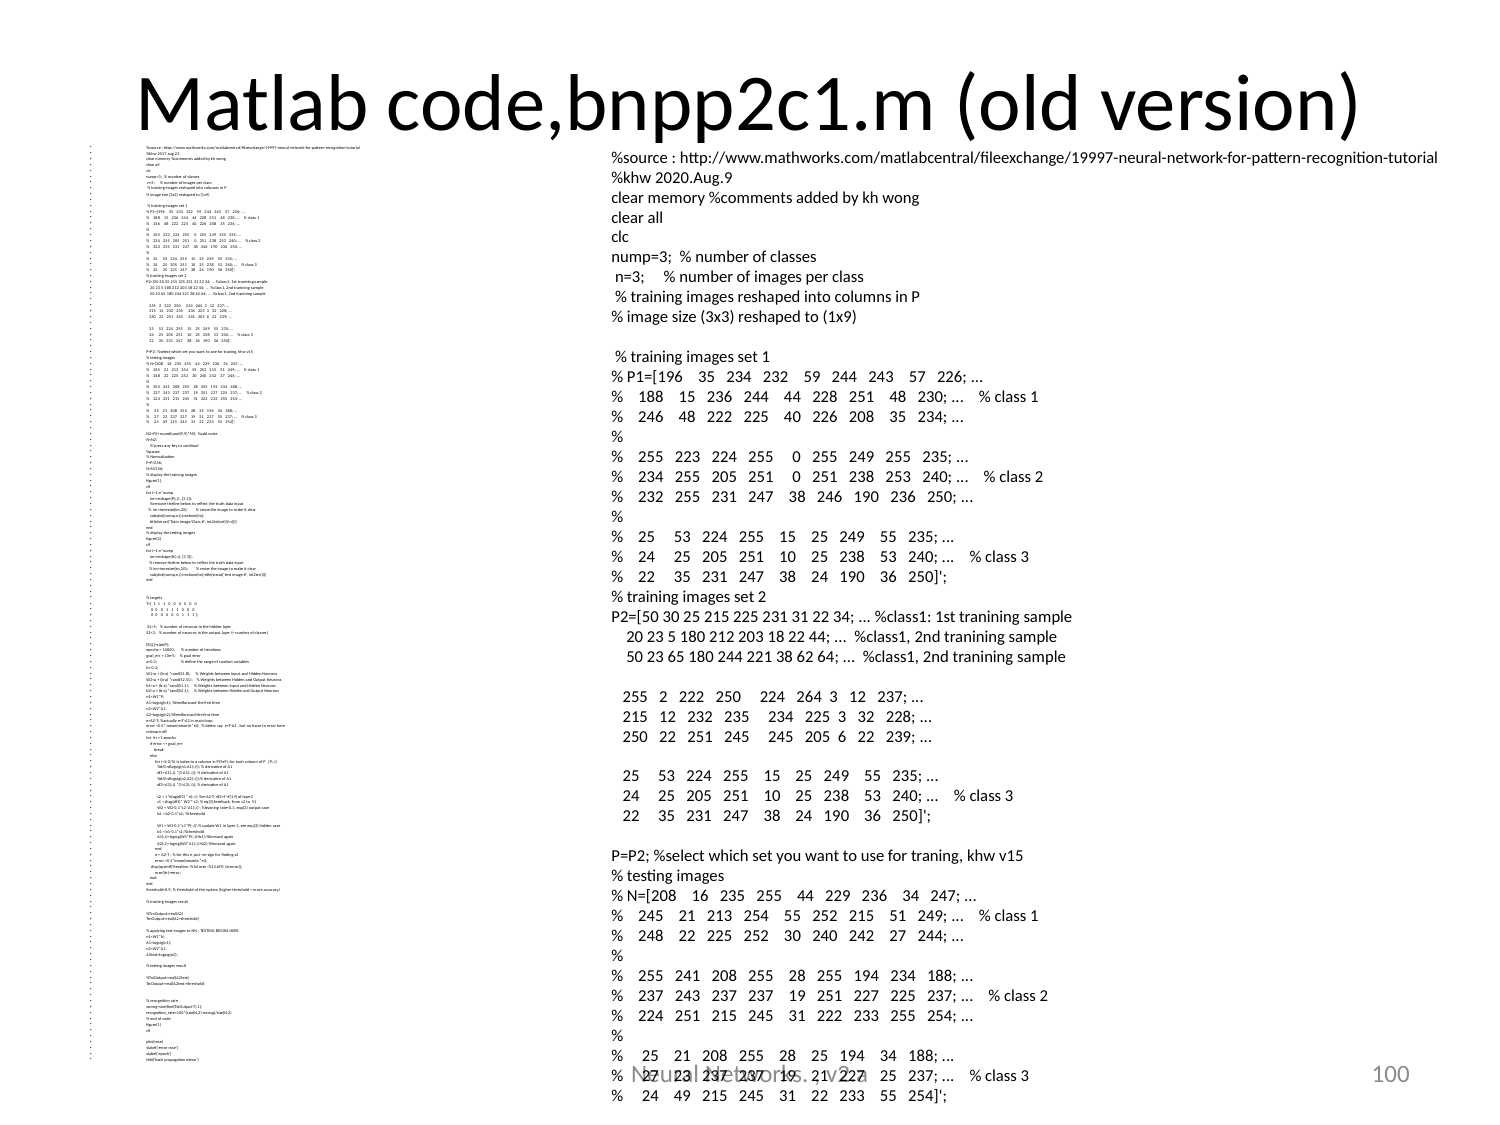

# Matlab code,bnpp2c1.m (old version)
%source : http://www.mathworks.com/matlabcentral/fileexchange/19997-neural-network-for-pattern-recognition-tutorial
%khw 2017 aug 23
clear memory %comments added by kh wong
clear all
clc
nump=3;  % number of classes
 n=3;     % number of images per class
 % training images reshaped into columns in P
% image size (3x3) reshaped to (1x9)

 % training images set 1
% P1=[196    35   234   232    59   244   243    57   226; ...
%    188    15   236   244    44   228   251    48   230; ...    % class 1
%    246    48   222   225    40   226   208    35   234; ...
%
%    255   223   224   255     0   255   249   255   235; ...
%    234   255   205   251     0   251   238   253   240; ...    % class 2
%    232   255   231   247    38   246   190   236   250; ...
%
%    25     53   224   255    15    25   249    55   235; ...
%    24     25   205   251    10    25   238    53   240; ...    % class 3
%    22     35   231   247    38    24   190    36   250]';
% training images set 2
P2=[50 30 25 215 225 231 31 22 34; ... %class1: 1st tranining sample
    20 23 5 180 212 203 18 22 44; ...  %class1, 2nd tranining sample
    50 23 65 180 244 221 38 62 64; ...  %class1, 2nd tranining sample

   255   2   222   250     224   264  3   12   237; ...
   215   12   232   235     234   225  3   32   228; ...
   250   22   251   245     245   205  6   22   239; ...

   25     53   224   255    15    25   249    55   235; ...
   24     25   205   251    10    25   238    53   240; ...    % class 3
   22     35   231   247    38    24   190    36   250]';

P=P2; %select which set you want to use for traning, khw v15
% testing images
% N=[208    16   235   255    44   229   236    34   247; ...
%    245    21   213   254    55   252   215    51   249; ...    % class 1
%    248    22   225   252    30   240   242    27   244; ...
%
%    255   241   208   255    28   255   194   234   188; ...
%    237   243   237   237    19   251   227   225   237; ...    % class 2
%    224   251   215   245    31   222   233   255   254; ...
%
%     25    21   208   255    28    25   194    34   188; ...
%     27    23   237   237    19    21   227    25   237; ...    % class 3
%     24    49   215   245    31    22   233    55   254]';

N2=P2+round(rand(9,9)*50); %add noise
N=N2;
    %'press any key to continue'
%pause
% Normalization
P=P/256;
N=N/256;
% display the training images
figure(1),
clf
for i=1:n*nump
    im=reshape(P(:,i), [3 3]);
    %remove theline below to reflect the truth data input
  %  im=imresize(im,20);        % resize the image to make it clear
    subplot(nump,n,i),imshow(im);
    title(strcat('Train image/Class #', int2str(ceil(i/n))))
end
% display the testing images
figure(2)
clf
for i=1:n*nump
    im=reshape(N(:,i), [3 3]);
   % remove theline below to reflect the truth data input
   % im=imresize(im,20);        % resize the image to make it clear
    subplot(nump,n,i),imshow(im);title(strcat('test image #', int2str(i)))
end

% targets
T=[  1  1   1   0   0   0   0   0   0
     0  0   0   1   1   1   0   0   0
     0  0   0   0   0   0   1   1   1 ];

 S1=5;   % number of neurons in the hidden layer
S2=3;   % number of neurons in the output layer (= number of classes)

[R,Q]=size(P);
epochs = 10000;      % number of iterations
goal_err = 10e-5;    % goal error
a=0.3;                        % define the range of random variables
b=-0.3;
W1=a + (b-a) *rand(S1,R);     % Weights between Input and Hidden Neurons
W2=a + (b-a) *rand(S2,S1);    % Weights between Hidden and Output Neurons
b1=a + (b-a) *rand(S1,1);     % Weights between Input and Hidden Neurons
b2=a + (b-a) *rand(S2,1);     % Weights between Hidden and Output Neurons
n1=W1*P;
A1=logsig(n1); %feedforward the first time
n2=W2*A1;
A2=logsig(n2);%feedforward the first time
e=A2-T; %actually e=T-A2 in main loop
error =0.5* mean(mean(e.*e));  % better say  e=T-A2 , but no harm to error here
nntwarn off
for  itr =1:epochs
    if error <= goal_err
        break
    else
         for i=1:Q %i is index to a column in P(9x9), for each column of P  ( P:,i)
           %df1=dlogsig(n1,A1(:,i)); % derivative of A1
           df1=A1(:,i).*(1-A1(:,i)); % derivative of A1
           %df2=dlogsig(n2,A2(:,i));% derivative of A1
           df2=A2(:,i).*(1-A2(:,i)); % derivative of A1

           s2 = 1*diag(df2) * e(:,i); %e=A2-T; df2=f’=f(1-f) of layer2
           s1 = diag(df1)* W2'* s2; % eq(3),feedback, from s2 to  S1
           W2 = W2-0.1*s2*A1(:,i)'; %learning rate=0.1, equ(2) output case
           b2 = b2-0.1*s2; %threshold

           W1 = W1-0.1*s1*P(:,i)';% update W1 in layer 1, see equ(3) hidden case
           b1 = b1-0.1*s1;%threshold
           A1(:,i)=logsig(W1*P(:,i)+b1);%forward again
           A2(:,i)=logsig(W2*A1(:,i)+b2);%forward again
         end
         e = A2-T ; % for this e, put -ve sign for finding s2
         error =0.5*mean(mean(e.*e));
     disp(sprintf('Iteration :%5d mse :%12.6f%',itr,error));
         mse(itr)=error;
    end
end
threshold=0.9; % threshold of the system (higher threshold = more accuracy)

% training images result

%TrnOutput=real(A2)
TrnOutput=real(A2>threshold)

% applying test images to NN , TESTING BEGINS HERE
n1=W1*N;
A1=logsig(n1);
n2=W2*A1;
A2test=logsig(n2);

% testing images result

%TstOutput=real(A2test)
TstOutput=real(A2test>threshold)

% recognition rate
wrong=size(find(TstOutput-T),1);
recognition_rate=100*(size(N,2)-wrong)/size(N,2)
% end of code
figure(1)
clf

plot(mse)
ylabel('error mse')
xlabel('epoch')
title('back propagation demo')
%source : http://www.mathworks.com/matlabcentral/fileexchange/19997-neural-network-for-pattern-recognition-tutorial
%khw 2020.Aug.9
clear memory %comments added by kh wong
clear all
clc
nump=3;  % number of classes
 n=3;     % number of images per class
 % training images reshaped into columns in P
% image size (3x3) reshaped to (1x9)

 % training images set 1
% P1=[196    35   234   232    59   244   243    57   226; ...
%    188    15   236   244    44   228   251    48   230; ...    % class 1
%    246    48   222   225    40   226   208    35   234; ...
%
%    255   223   224   255     0   255   249   255   235; ...
%    234   255   205   251     0   251   238   253   240; ...    % class 2
%    232   255   231   247    38   246   190   236   250; ...
%
%    25     53   224   255    15    25   249    55   235; ...
%    24     25   205   251    10    25   238    53   240; ...    % class 3
%    22     35   231   247    38    24   190    36   250]';
% training images set 2
P2=[50 30 25 215 225 231 31 22 34; ... %class1: 1st tranining sample
    20 23 5 180 212 203 18 22 44; ...  %class1, 2nd tranining sample
    50 23 65 180 244 221 38 62 64; ...  %class1, 2nd tranining sample

   255   2   222   250     224   264  3   12   237; ...
   215   12   232   235     234   225  3   32   228; ...
   250   22   251   245     245   205  6   22   239; ...

   25     53   224   255    15    25   249    55   235; ...
   24     25   205   251    10    25   238    53   240; ...    % class 3
   22     35   231   247    38    24   190    36   250]';

P=P2; %select which set you want to use for traning, khw v15
% testing images
% N=[208    16   235   255    44   229   236    34   247; ...
%    245    21   213   254    55   252   215    51   249; ...    % class 1
%    248    22   225   252    30   240   242    27   244; ...
%
%    255   241   208   255    28   255   194   234   188; ...
%    237   243   237   237    19   251   227   225   237; ...    % class 2
%    224   251   215   245    31   222   233   255   254; ...
%
%     25    21   208   255    28    25   194    34   188; ...
%     27    23   237   237    19    21   227    25   237; ...    % class 3
%     24    49   215   245    31    22   233    55   254]';

%N2=P2+round(rand(9,9)*50); %add noise
N2=P2; %no random noise, make very run the same.
N=N2;
    %'press any key to continue'
%pause
% Normalization
P=P/256;
N=N/256;
% display the training images
figure(1),
clf
for i=1:n*nump
    im=reshape(P(:,i), [3 3]);
    %remove theline below to reflect the truth data input
  %  im=imresize(im,20);        % resize the image to make it clear
    subplot(nump,n,i),imshow(im);
    title(strcat('Train image/Class #', int2str(ceil(i/n))))
end
% display the testing images
figure(2)
clf
for i=1:n*nump
    im=reshape(N(:,i), [3 3]);
   % remove theline below to reflect the truth data input
   % im=imresize(im,20);        % resize the image to make it clear
    subplot(nump,n,i),imshow(im);title(strcat('test image #', int2str(i)))
end

% targets
T=[  1  1   1   0   0   0   0   0   0
     0  0   0   1   1   1   0   0   0
     0  0   0   0   0   0   1   1   1 ];

 S1=5;   % number of neurons in the hidden layer
S2=3;   % number of neurons in the output layer (= number of classes)

[R,Q]=size(P);
epochs = 10000;      % number of iterations
goal_err = 10e-5;    % goal error
a=0.3;                        % define the range of random variables
b=-0.3;
% W1=a + (b-a) *rand(S1,R);     % Weights between Input and Hidden Neurons
% W2=a + (b-a) *rand(S2,S1);    % Weights between Hidden and Output Neurons
% b1=a + (b-a) *rand(S1,1);     % Weights between Input and Hidden Neurons
% b2=a + (b-a) *rand(S2,1);     % Weights between Hidden and Output Neurons
%save('var1.mat','W1','W2','b1','b2');
load 'var1.mat';

n1=W1*P;
A1=logsig(n1); %feedforward the first time
n2=W2*A1;
A2=logsig(n2);%feedforward the first time
e=A2-T; %actually e=T-A2 in main loop
error =0.5* mean(mean(e.*e));  % better say  e=T-A2 , but no harm to error here
nntwarn off
for  itr =1:epochs
    if error <= goal_err
        break
    else
         for i=1:Q %i is index to a column in P(9x9), for each column of P  ( P:,i)
           %df1=dlogsig(n1,A1(:,i)); % derivative of A1
           df1=A1(:,i).*(1-A1(:,i)); % derivative of A1
           %df2=dlogsig(n2,A2(:,i));% derivative of A1
           df2=A2(:,i).*(1-A2(:,i)); % derivative of A1

           s2 = 1*diag(df2) * e(:,i); %e=A2-T; df2=fâ€™=f(1-f) of layer2
           s1 = diag(df1)* W2'* s2; % eq(3),feedback, from s2 to  S1
           W2 = W2-0.1*s2*A1(:,i)'; %learning rate=0.1, equ(2) output case
           b2 = b2-0.1*s2; %threshold

           W1 = W1-0.1*s1*P(:,i)';% update W1 in layer 1, see equ(3) hidden case
           b1 = b1-0.1*s1;%threshold
           A1(:,i)=logsig(W1*P(:,i)+b1);%forward again
           A2(:,i)=logsig(W2*A1(:,i)+b2);%forward again
         end
         e = A2-T ; % for this e, put -ve sign for finding s2
         error =0.5*mean(mean(e.*e));
     disp(sprintf('Iteration :%5d mse :%12.6f%',itr,error));
         mse(itr)=error;
    end
end
threshold=0.9; % threshold of the system (higher threshold = more accuracy)

% training images result

%TrnOutput=real(A2)
TrnOutput=real(A2>threshold)

% applying test images to NN , TESTING BEGINS HERE
n1=W1*N;
A1=logsig(n1);
n2=W2*A1;
A2test=logsig(n2);

% testing images result

%TstOutput=real(A2test)
TstOutput=real(A2test>threshold)

% recognition rate
wrong=size(find(TstOutput-T),1);
recognition_rate=100*(size(N,2)-wrong)/size(N,2)
% end of code
figure(1)
clf

plot(mse)
ylabel('error mse')
xlabel('epoch')
title('back propagation demo')

Neural Networks. , v2.a
100